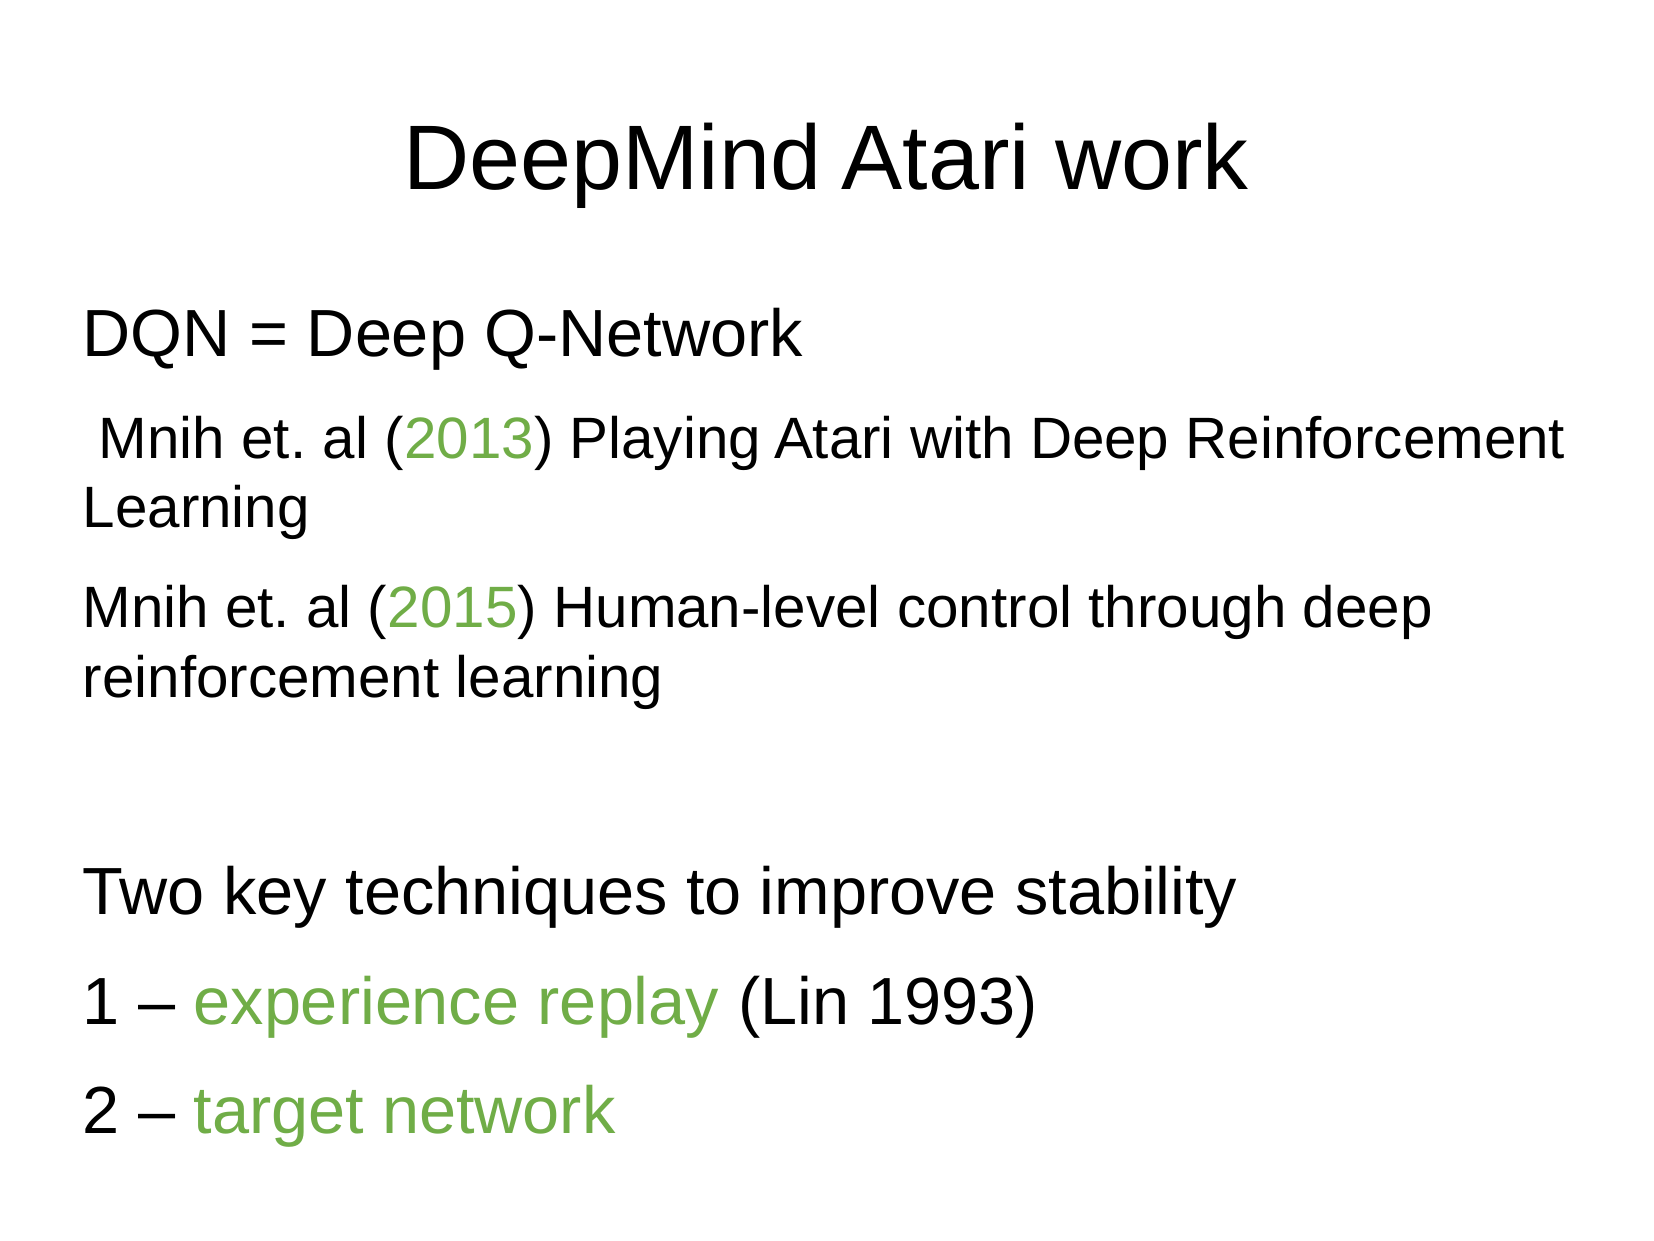

DeepMind Atari work
DQN = Deep Q-Network
 Mnih et. al (2013) Playing Atari with Deep Reinforcement Learning
Mnih et. al (2015) Human-level control through deep reinforcement learning

Two key techniques to improve stability
1 – experience replay (Lin 1993)
2 – target network